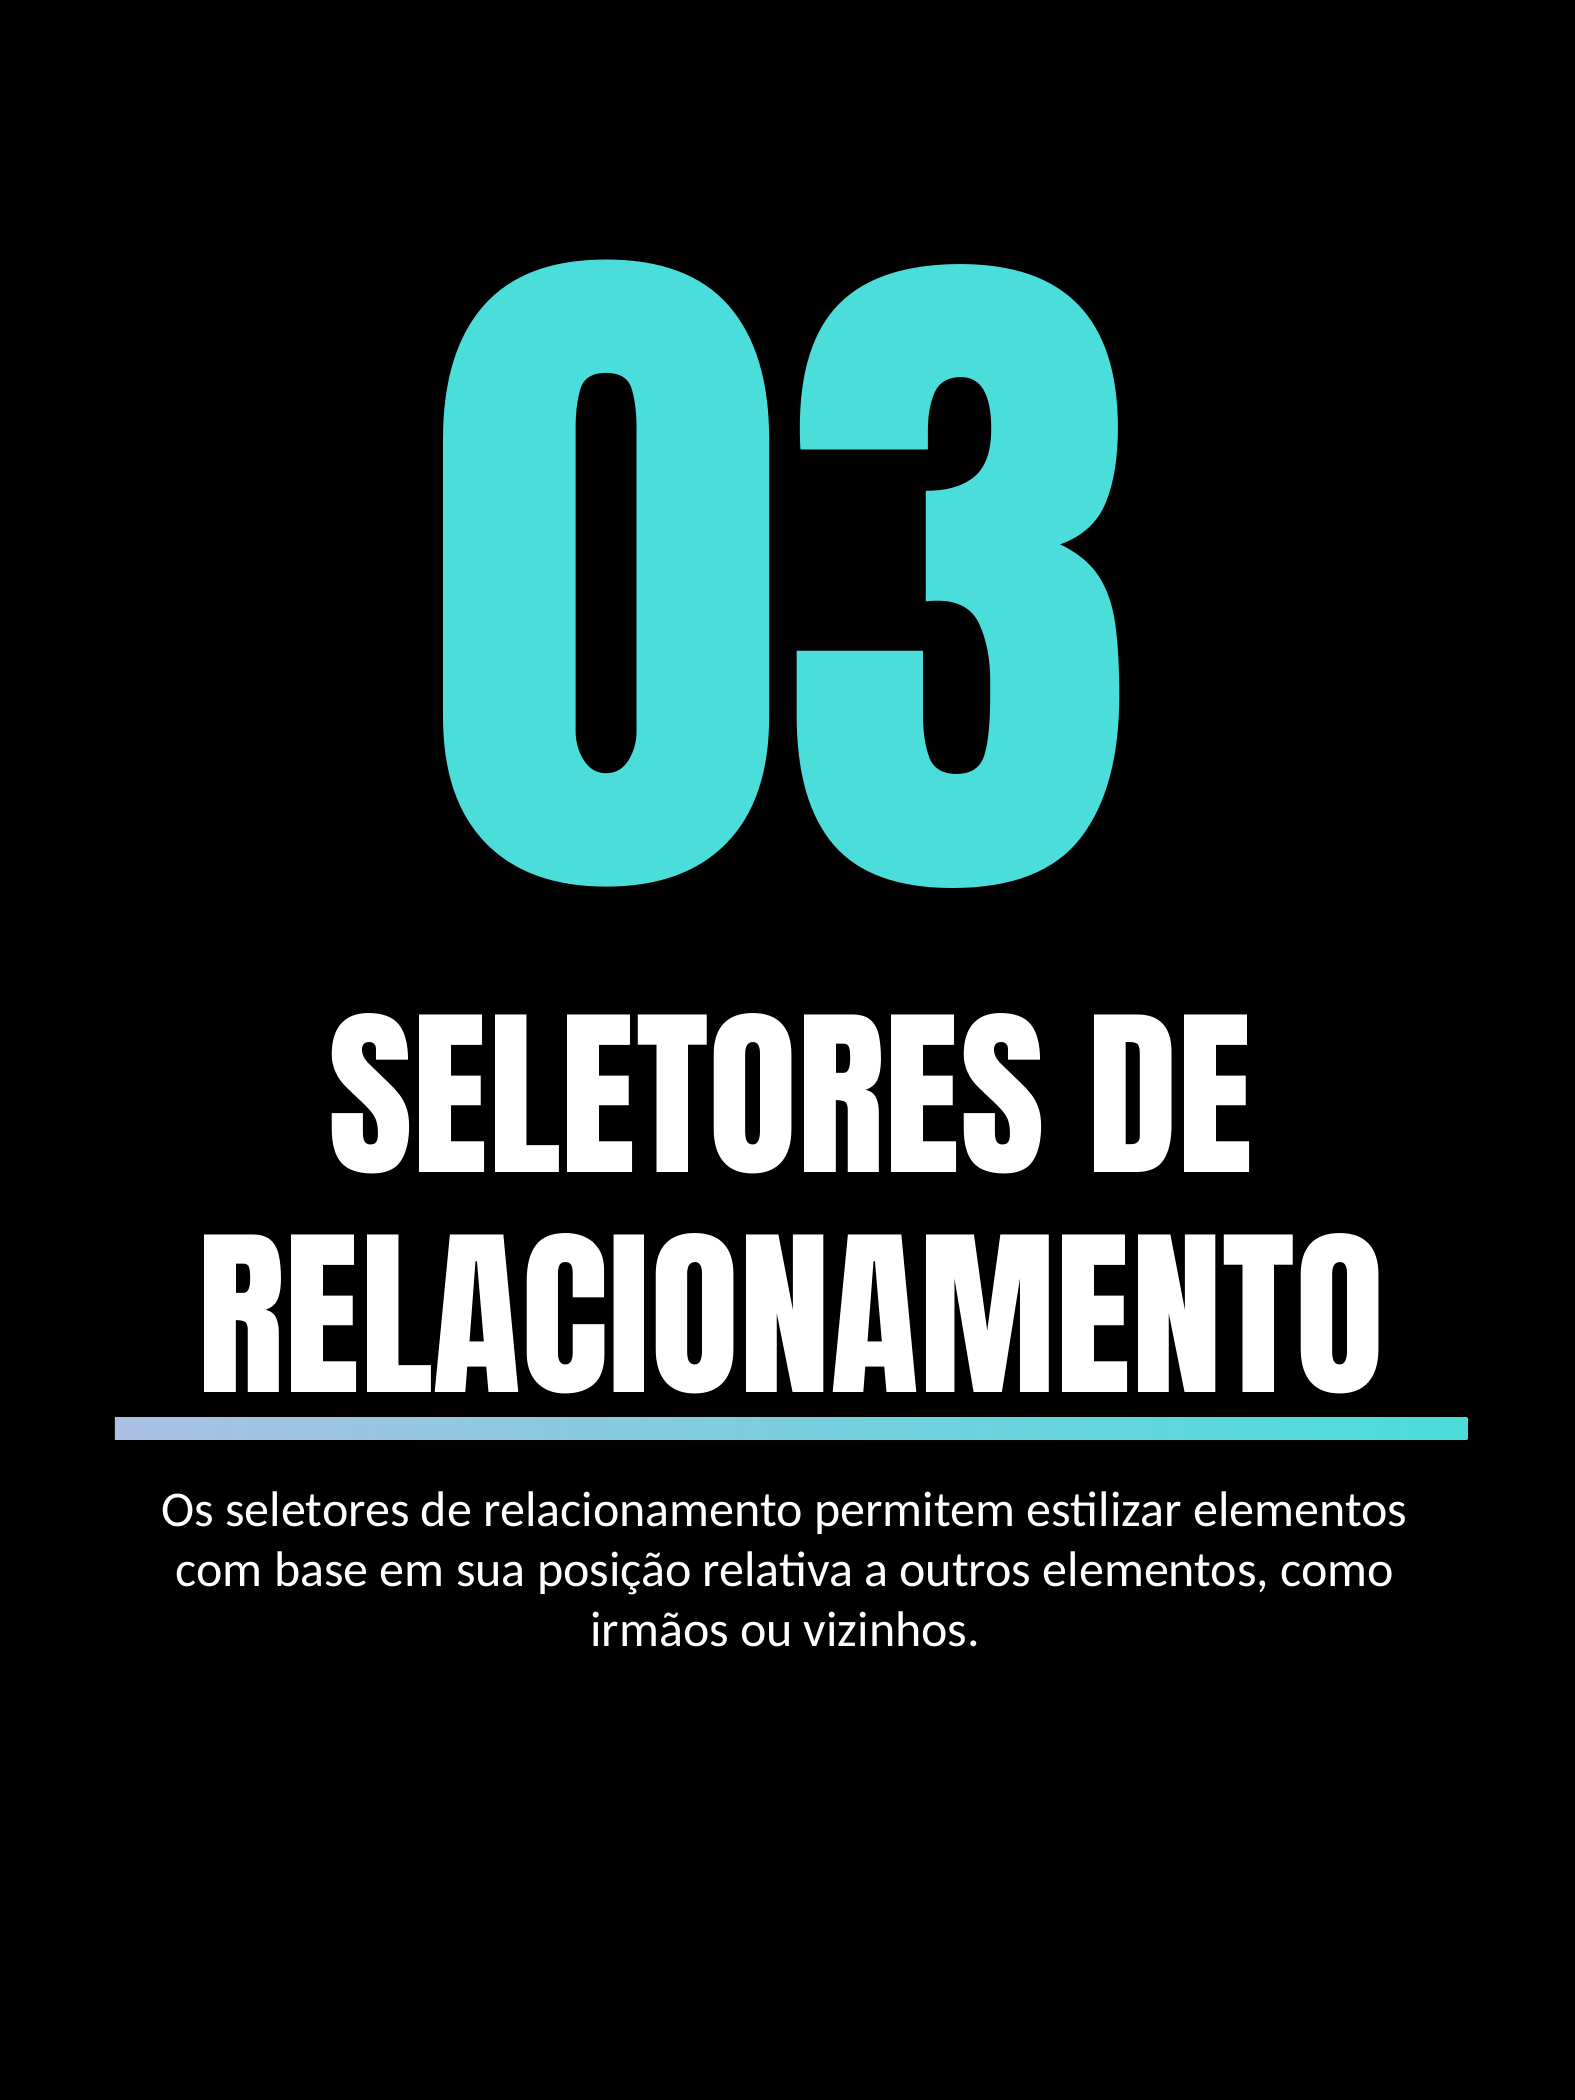

03
SELETORES DE RELACIONAMENTO

Os seletores de relacionamento permitem estilizar elementos com base em sua posição relativa a outros elementos, como irmãos ou vizinhos.